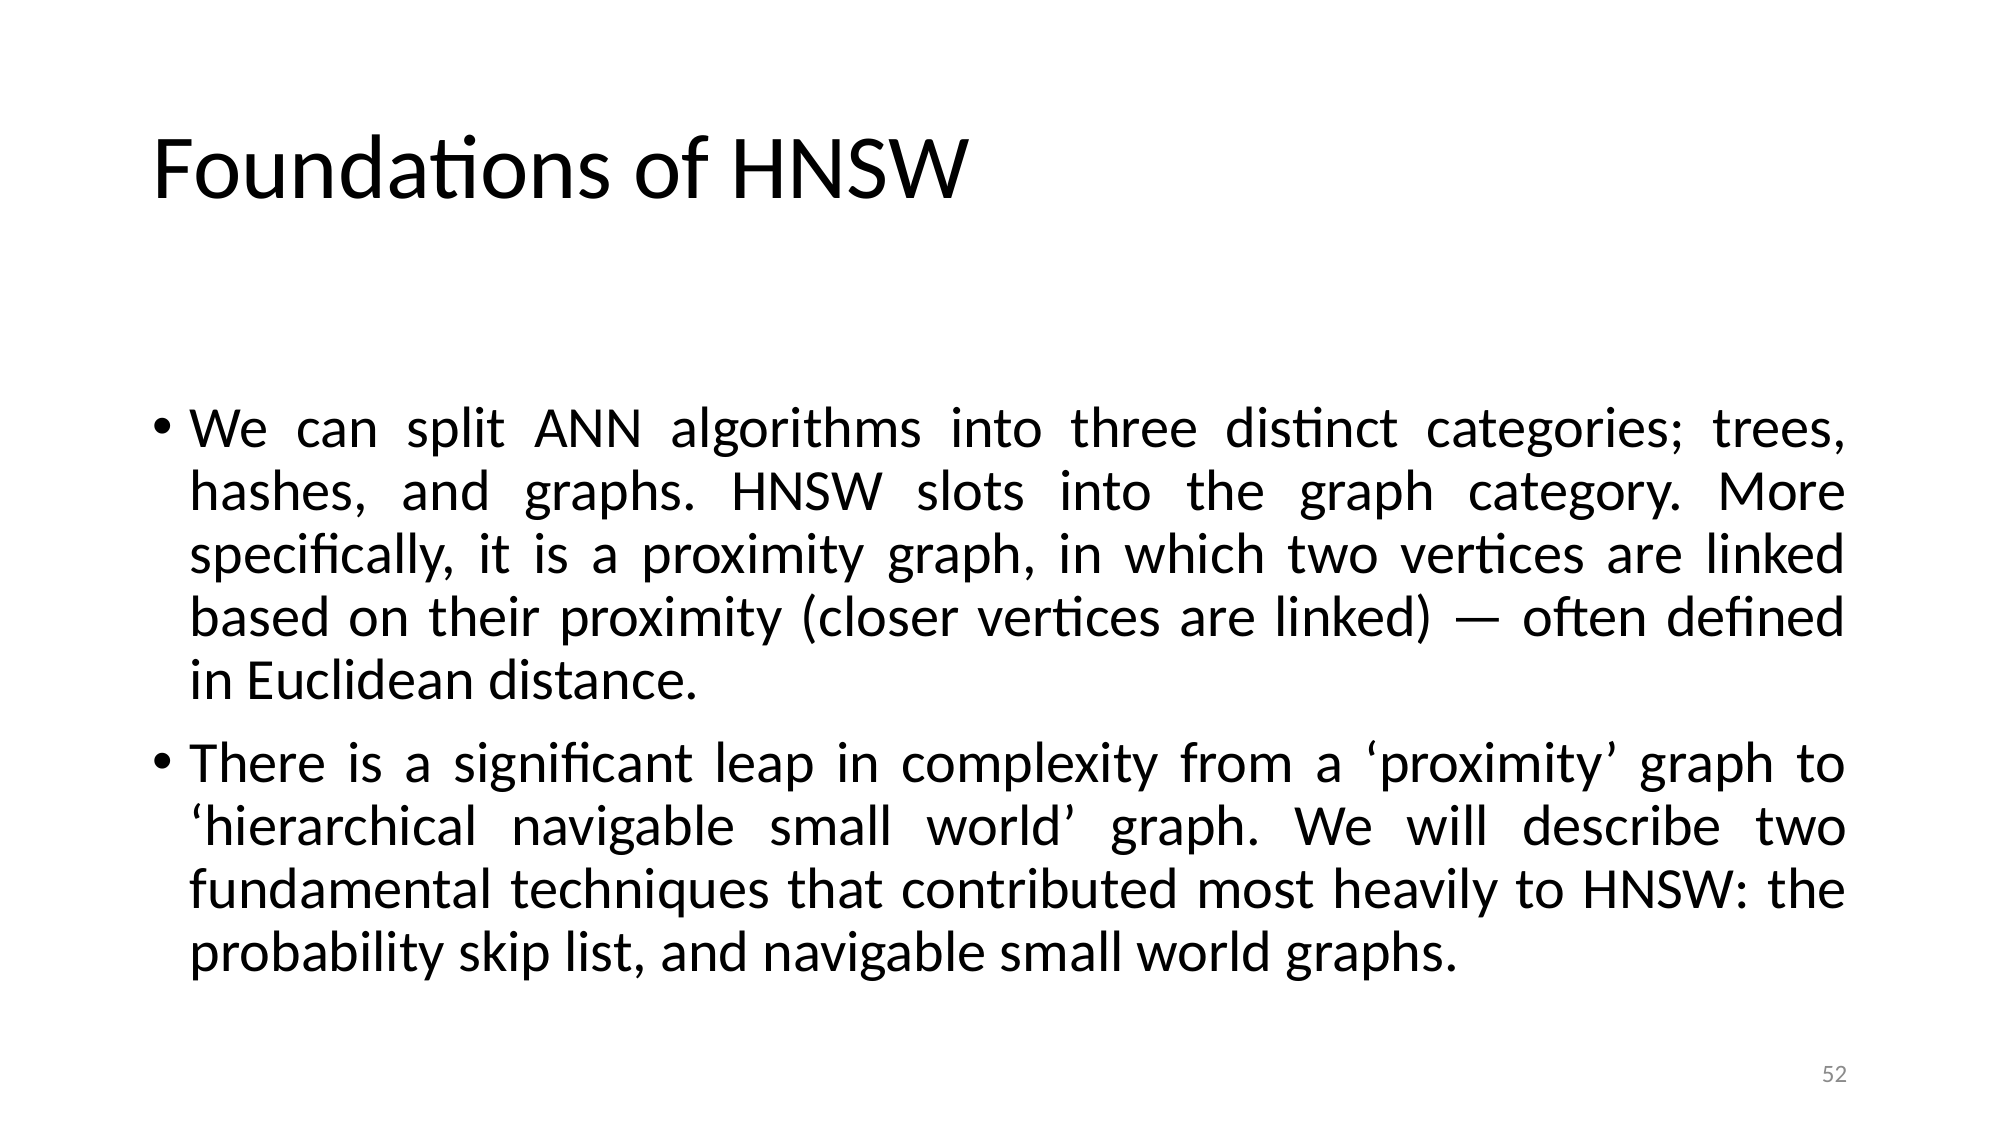

# Foundations of HNSW

We can split ANN algorithms into three distinct categories; trees, hashes, and graphs. HNSW slots into the graph category. More specifically, it is a proximity graph, in which two vertices are linked based on their proximity (closer vertices are linked) — often defined in Euclidean distance.
There is a significant leap in complexity from a ‘proximity’ graph to ‘hierarchical navigable small world’ graph. We will describe two fundamental techniques that contributed most heavily to HNSW: the probability skip list, and navigable small world graphs.

52